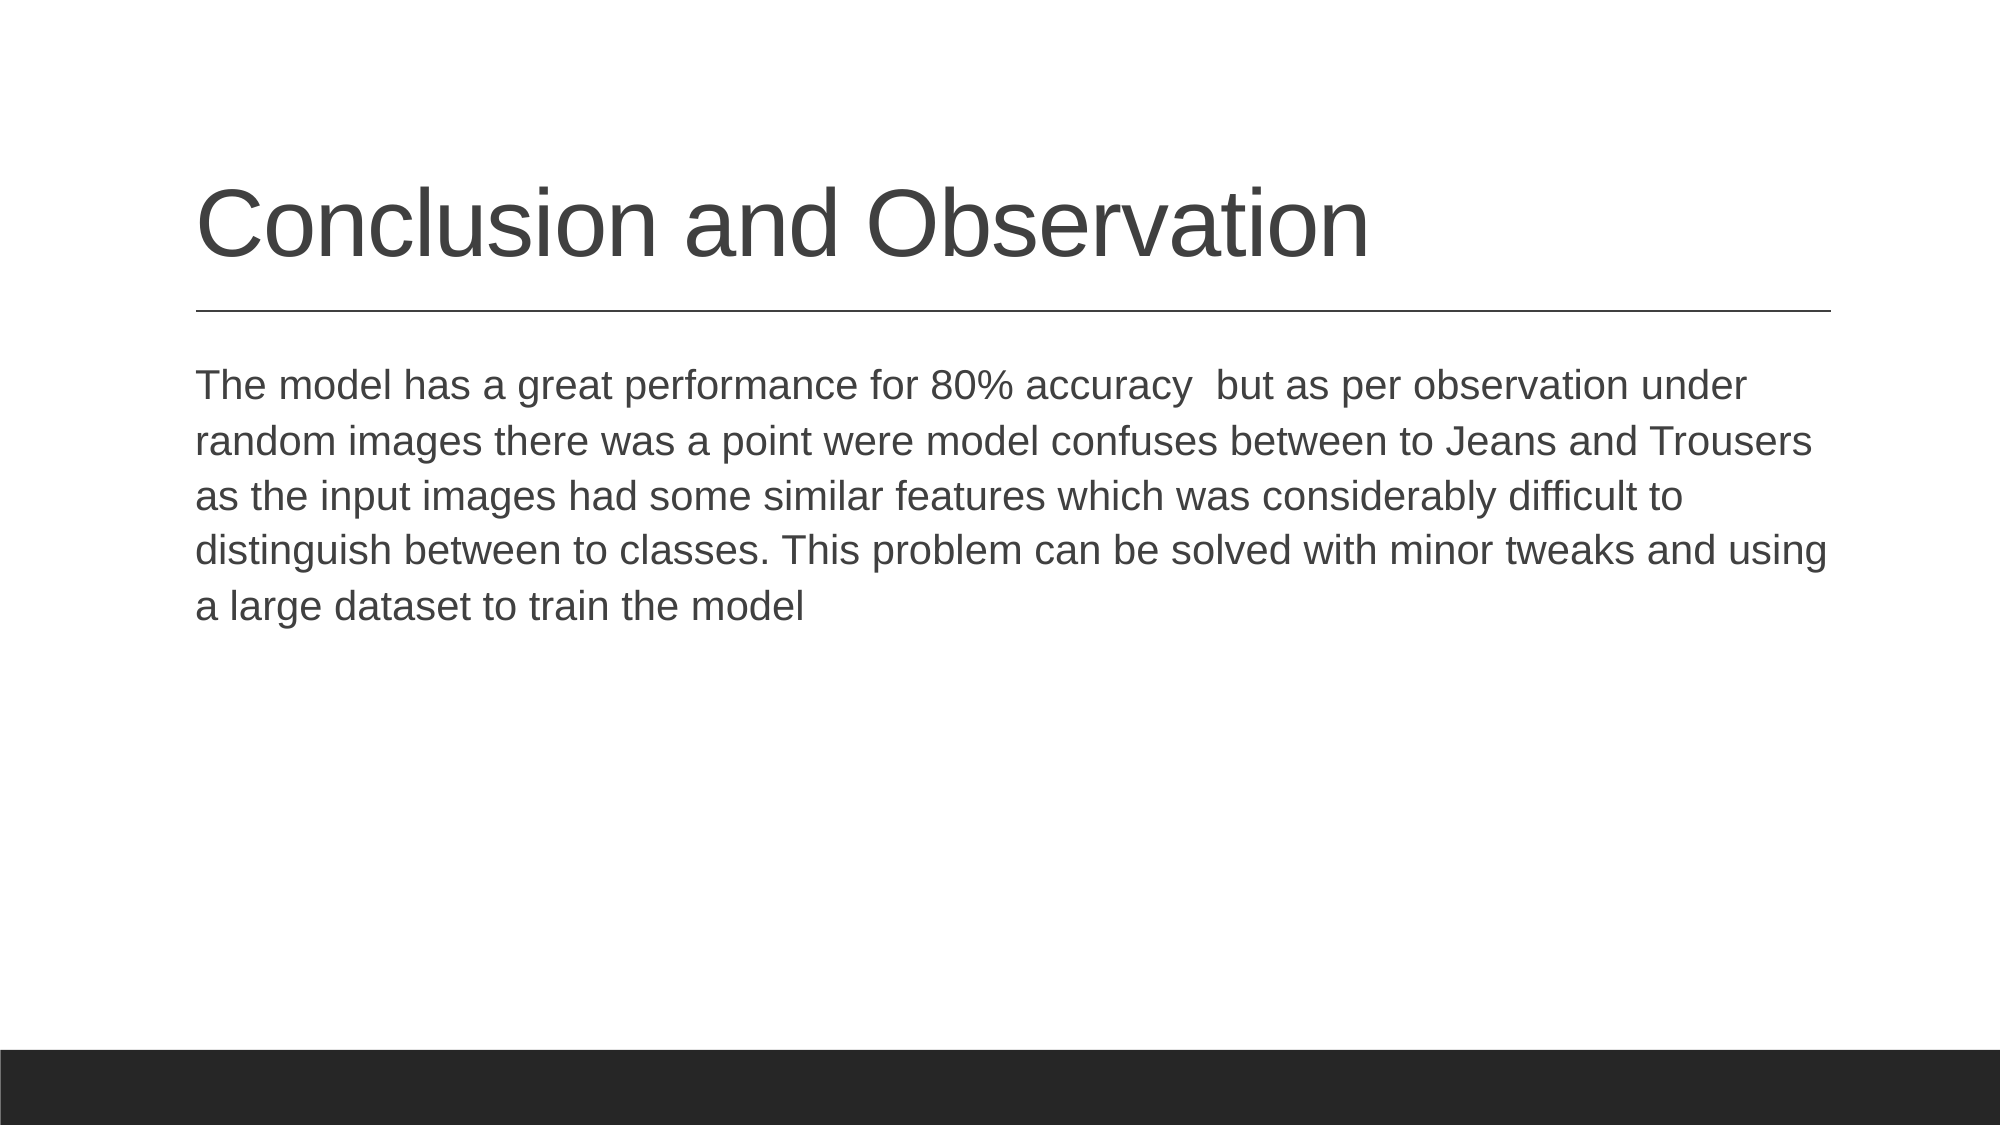

# Conclusion and Observation
The model has a great performance for 80% accuracy  but as per observation under random images there was a point were model confuses between to Jeans and Trousers  as the input images had some similar features which was considerably difficult to distinguish between to classes. This problem can be solved with minor tweaks and using a large dataset to train the model